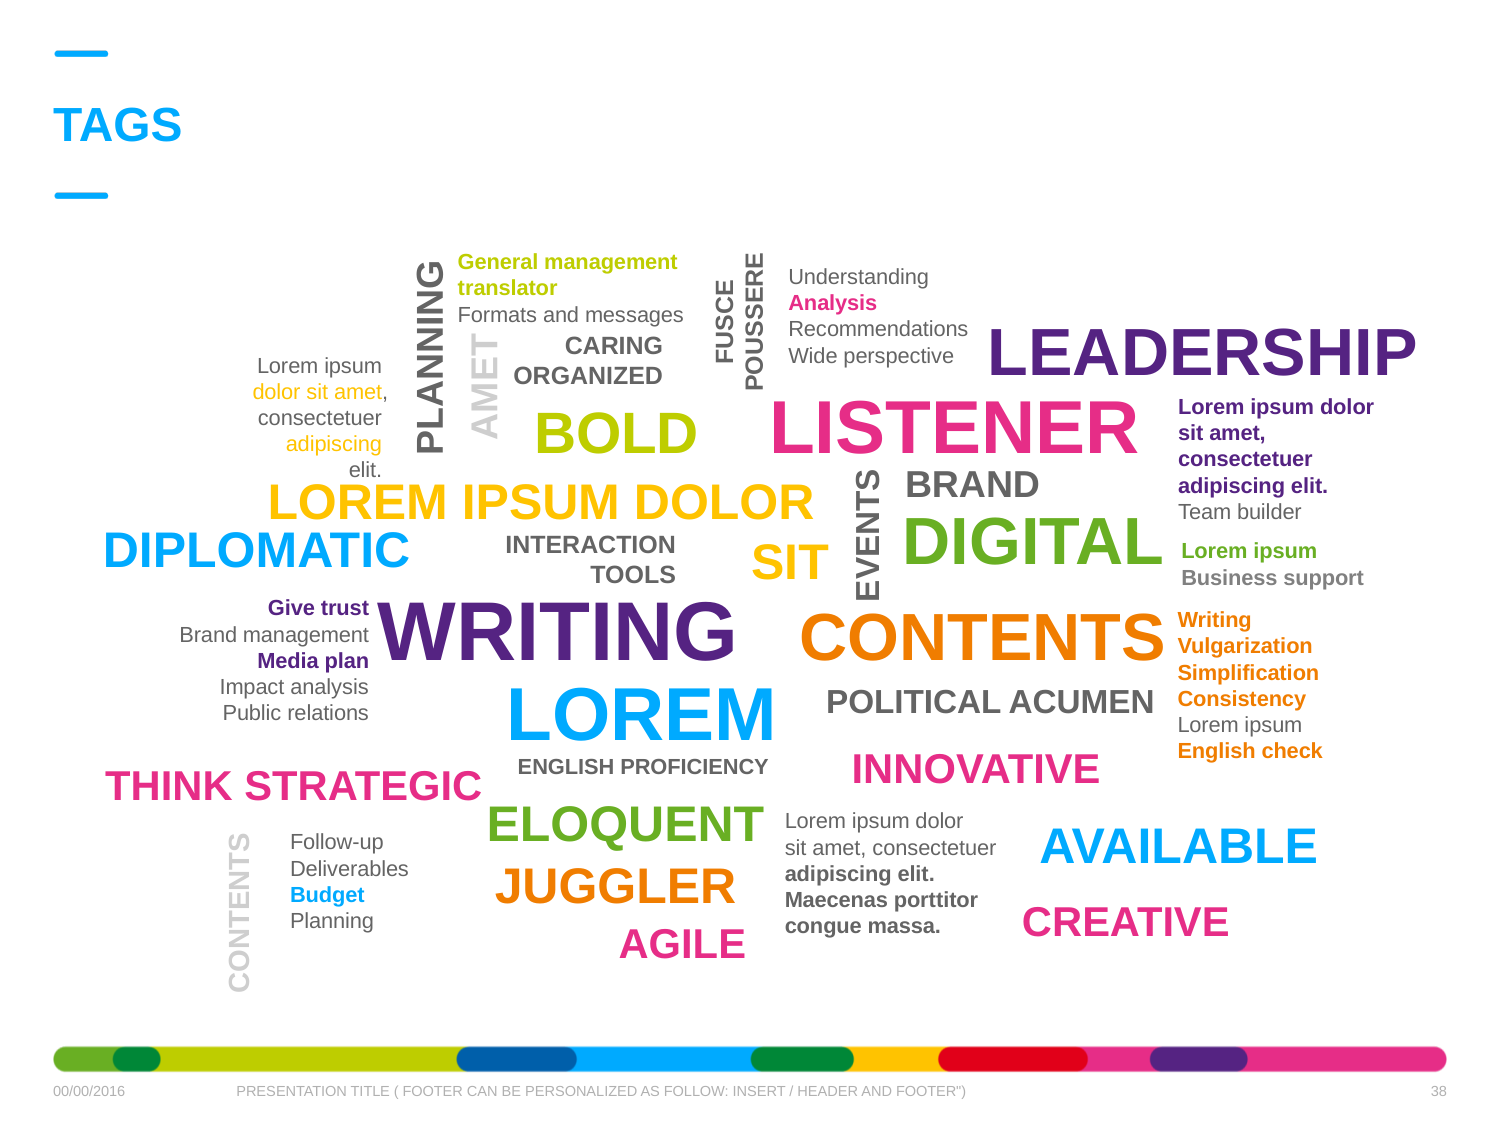

# TAGS
General management translator
Formats and messages
Understanding
Analysis
Recommendations
Wide perspective
FUSCE
POUSSERE
LEADERSHIP
CARING
ORGANIZED
PLANNING
Lorem ipsum
dolor sit amet,
 consectetuer
adipiscing
elit.
 AMET
LISTENER
Lorem ipsum dolor sit amet, consectetuer adipiscing elit.
Team builder
BOLD
BRAND
LOREM IPSUM DOLOR
SIT
DIGITAL
EVENTS
DIPLOMATIC
INTERACTION
TOOLS
Lorem ipsum
Business support
WRITING
CONTENTS
Give trust
Brand management
Media plan
Impact analysis
Public relations
Writing
Vulgarization
Simplification
Consistency
Lorem ipsum
English check
LOREM
POLITICAL ACUMEN
INNOVATIVE
ENGLISH PROFICIENCY
THINK STRATEGIC
ELOQUENT
Lorem ipsum dolor
sit amet, consectetuer adipiscing elit. Maecenas porttitor congue massa.

AVAILABLE
Follow-up
Deliverables
Budget
Planning
JUGGLER
CREATIVE
CONTENTS
AGILE
38
00/00/2016
PRESENTATION TITLE ( FOOTER CAN BE PERSONALIZED AS FOLLOW: INSERT / HEADER AND FOOTER")